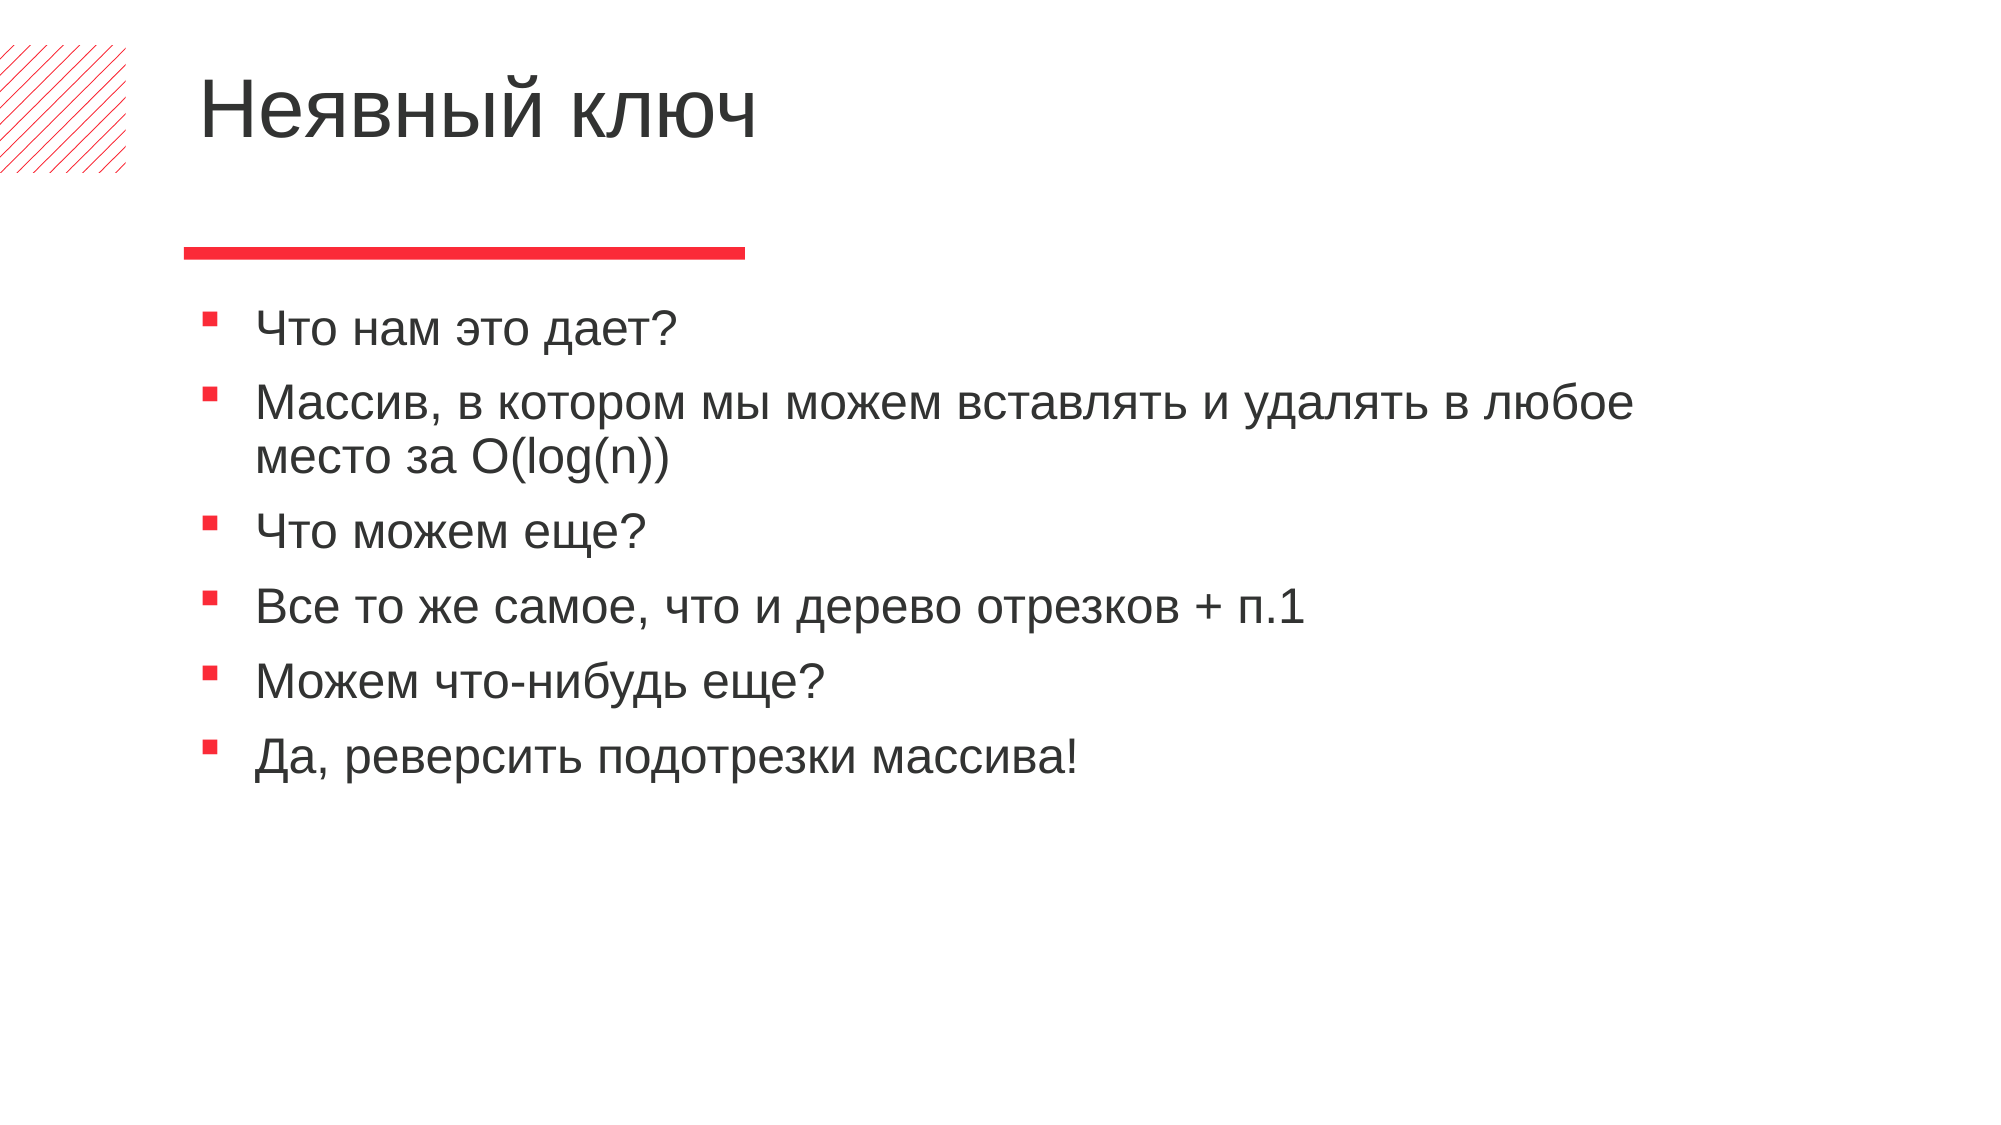

Неявный ключ
Что нам это дает?
Массив, в котором мы можем вставлять и удалять в любое место за O(log(n))
Что можем еще?
Все то же самое, что и дерево отрезков + п.1
Можем что-нибудь еще?
Да, реверсить подотрезки массива!